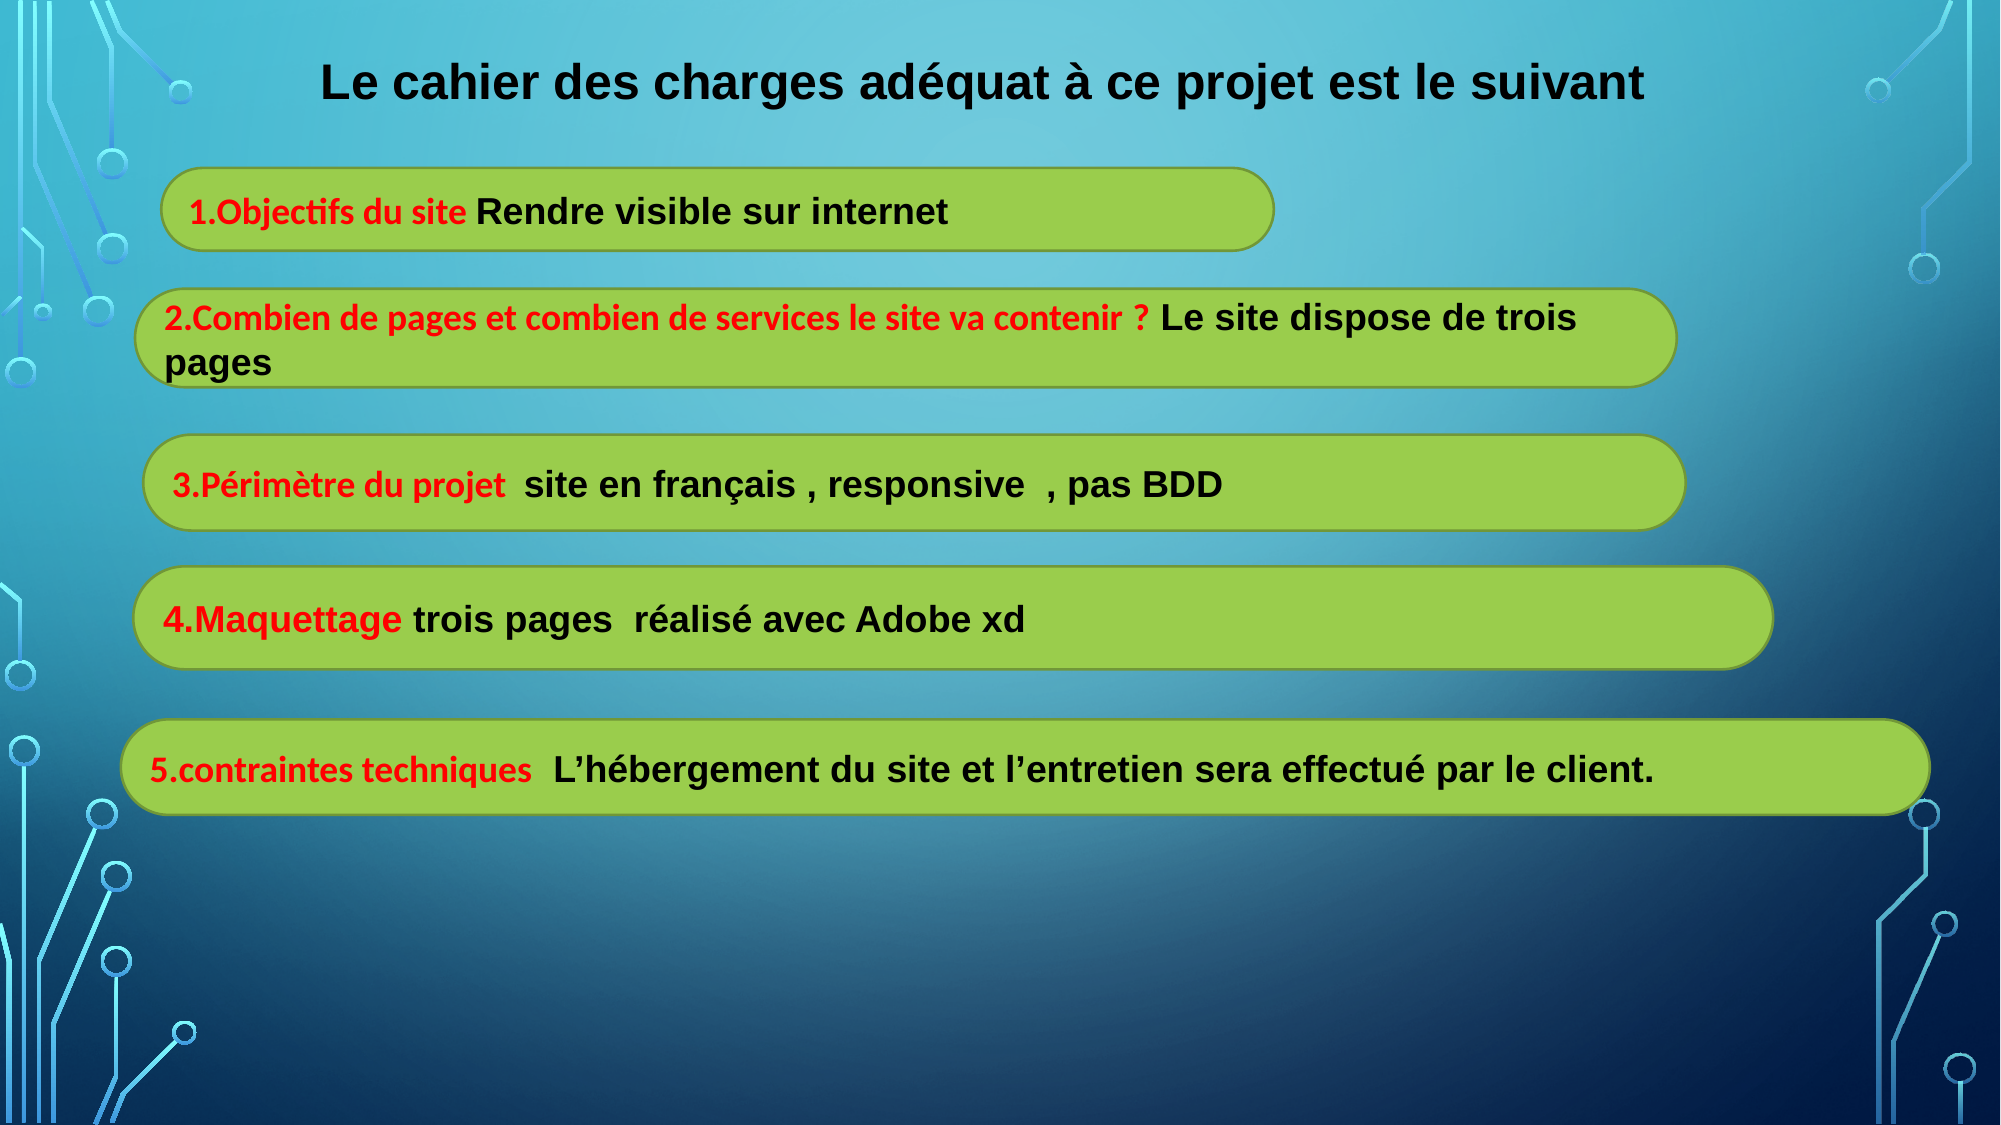

Le cahier des charges adéquat à ce projet est le suivant
1.Objectifs du site Rendre visible sur internet
2.Combien de pages et combien de services le site va contenir ? Le site dispose de trois pages
3.Périmètre du projet  site en français , responsive  , pas BDD
4.Maquettage trois pages  réalisé avec Adobe xd
5.contraintes techniques  L’hébergement du site et l’entretien sera effectué par le client.